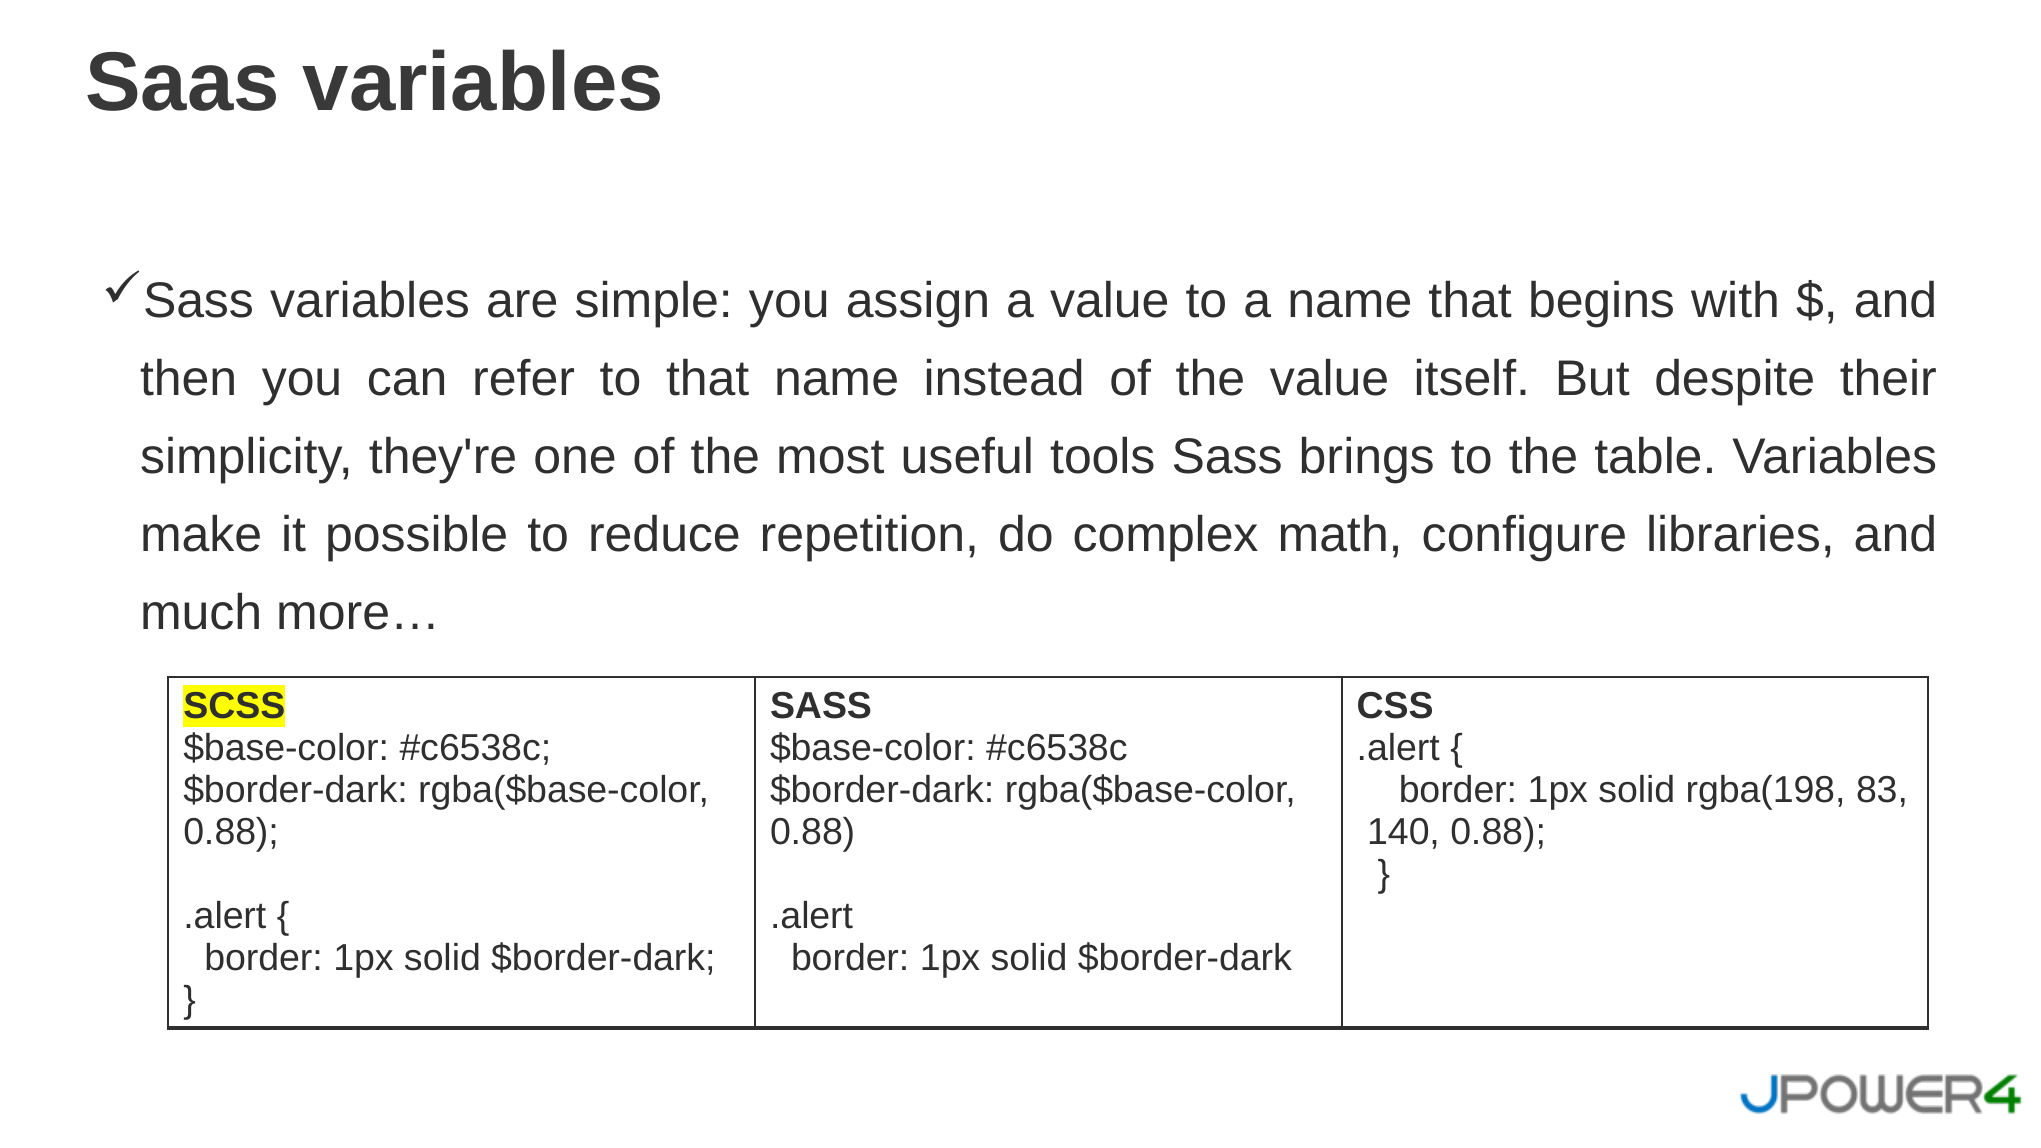

Saas variables
Sass variables are simple: you assign a value to a name that begins with $, and then you can refer to that name instead of the value itself. But despite their simplicity, they're one of the most useful tools Sass brings to the table. Variables make it possible to reduce repetition, do complex math, configure libraries, and much more…
| SCSS $base-color: #c6538c; $border-dark: rgba($base-color, 0.88); .alert { border: 1px solid $border-dark; } | SASS $base-color: #c6538c $border-dark: rgba($base-color, 0.88) .alert border: 1px solid $border-dark | CSS .alert {     border: 1px solid rgba(198, 83, 140, 0.88);   } |
| --- | --- | --- |